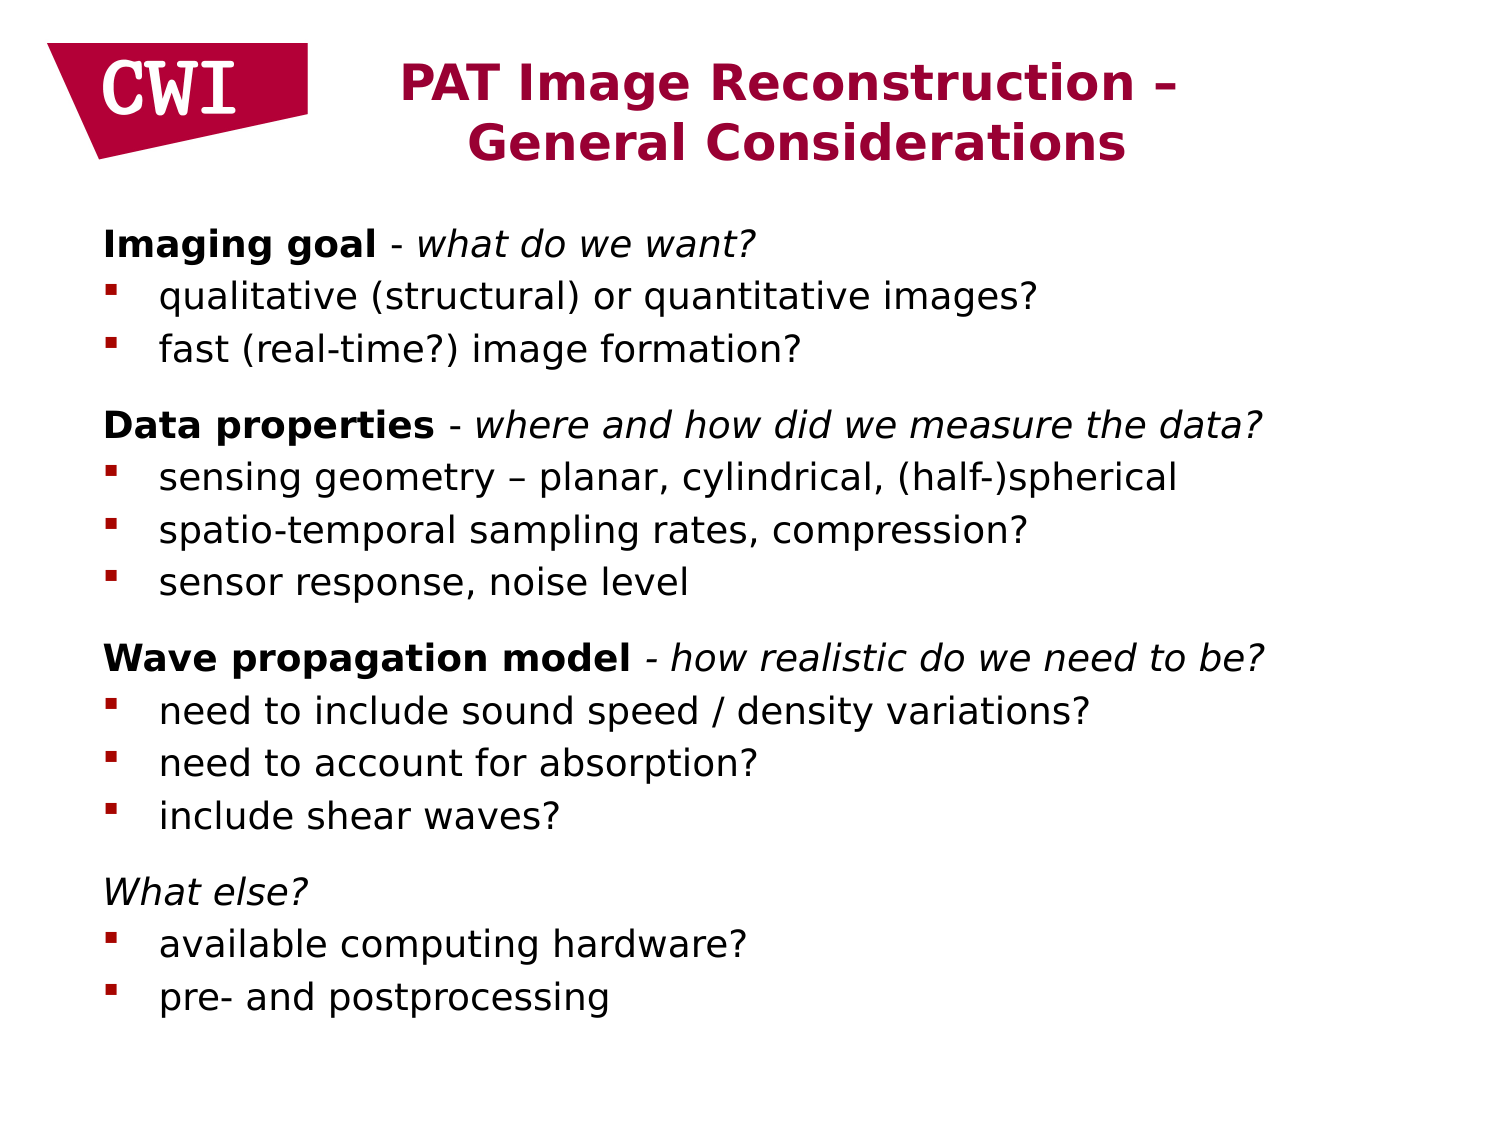

# PAT Image Reconstruction – General Considerations
Imaging goal - what do we want?
qualitative (structural) or quantitative images?
fast (real-time?) image formation?

Data properties - where and how did we measure the data?
sensing geometry – planar, cylindrical, (half-)spherical
spatio-temporal sampling rates, compression?
sensor response, noise level

Wave propagation model - how realistic do we need to be?
need to include sound speed / density variations?
need to account for absorption?
include shear waves?

What else?
available computing hardware?
pre- and postprocessing